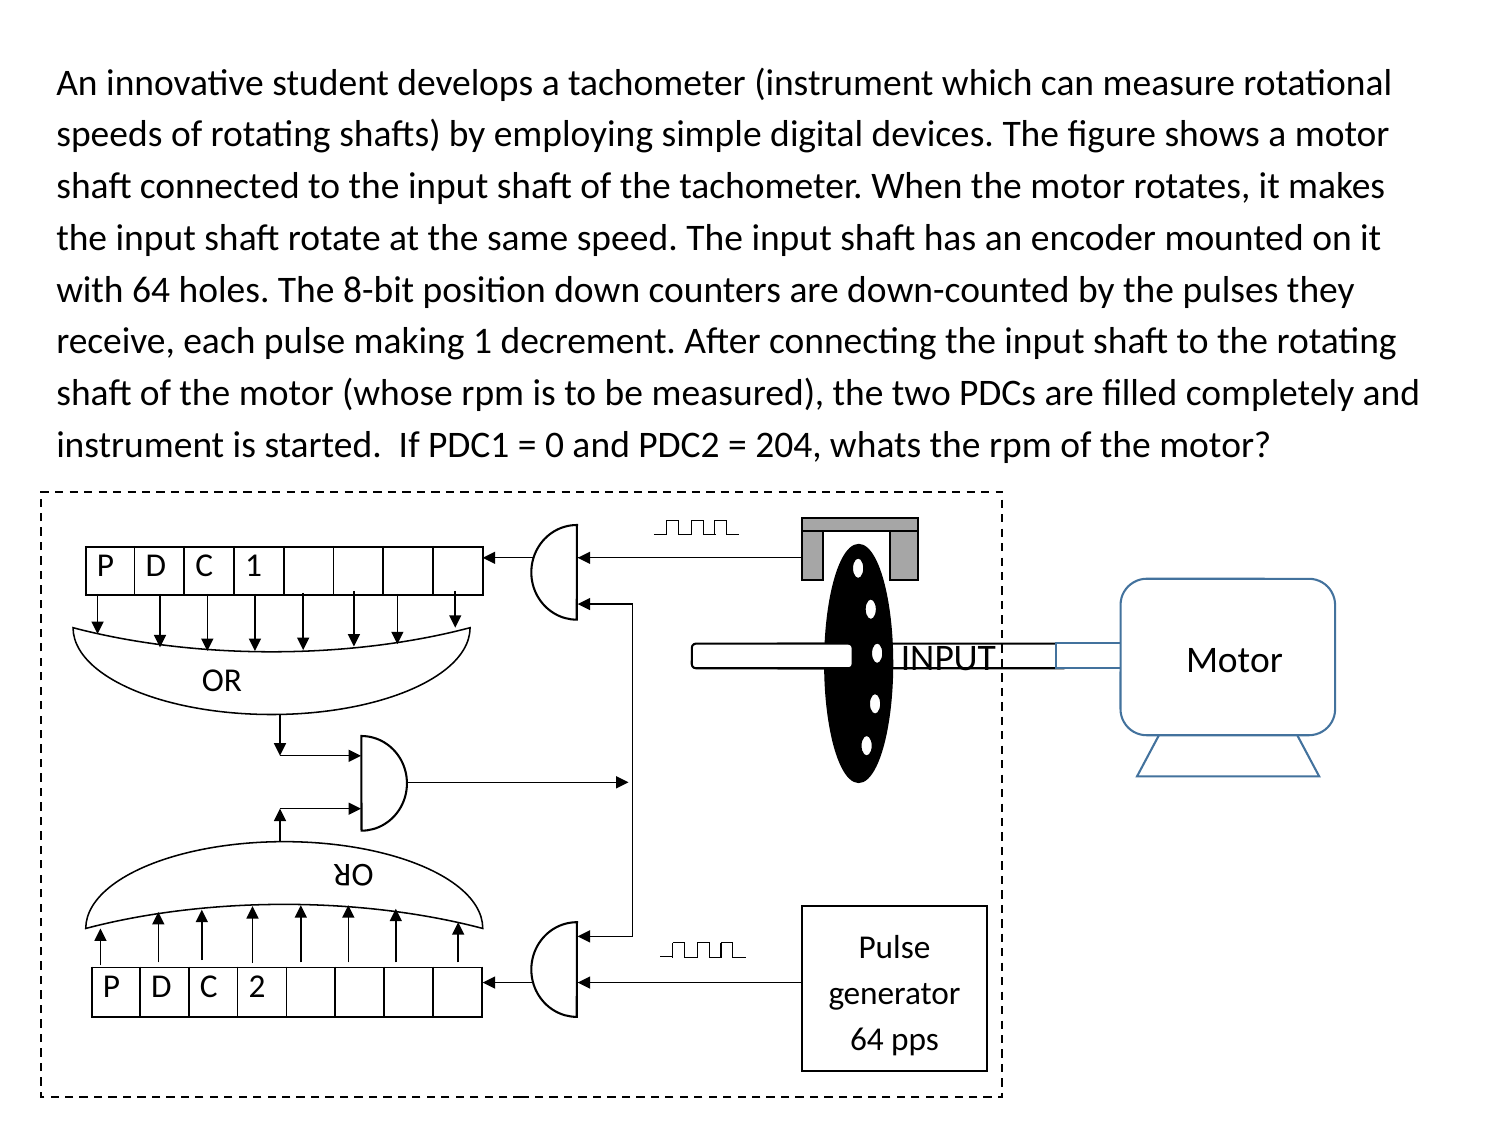

# An innovative student develops a tachometer (instrument which can measure rotational speeds of rotating shafts) by employing simple digital devices. The figure shows a motor shaft connected to the input shaft of the tachometer. When the motor rotates, it makes the input shaft rotate at the same speed. The input shaft has an encoder mounted on it with 64 holes. The 8-bit position down counters are down-counted by the pulses they receive, each pulse making 1 decrement. After connecting the input shaft to the rotating shaft of the motor (whose rpm is to be measured), the two PDCs are filled completely and instrument is started.  If PDC1 = 0 and PDC2 = 204, whats the rpm of the motor?

       OR

             INPUT

       OR
Pulse generator 64 pps

rMotor

| P | D | C | 1 |  |  |  |  |
| --- | --- | --- | --- | --- | --- | --- | --- |
| P | D | C | 2 |  |  |  |  |
| --- | --- | --- | --- | --- | --- | --- | --- |